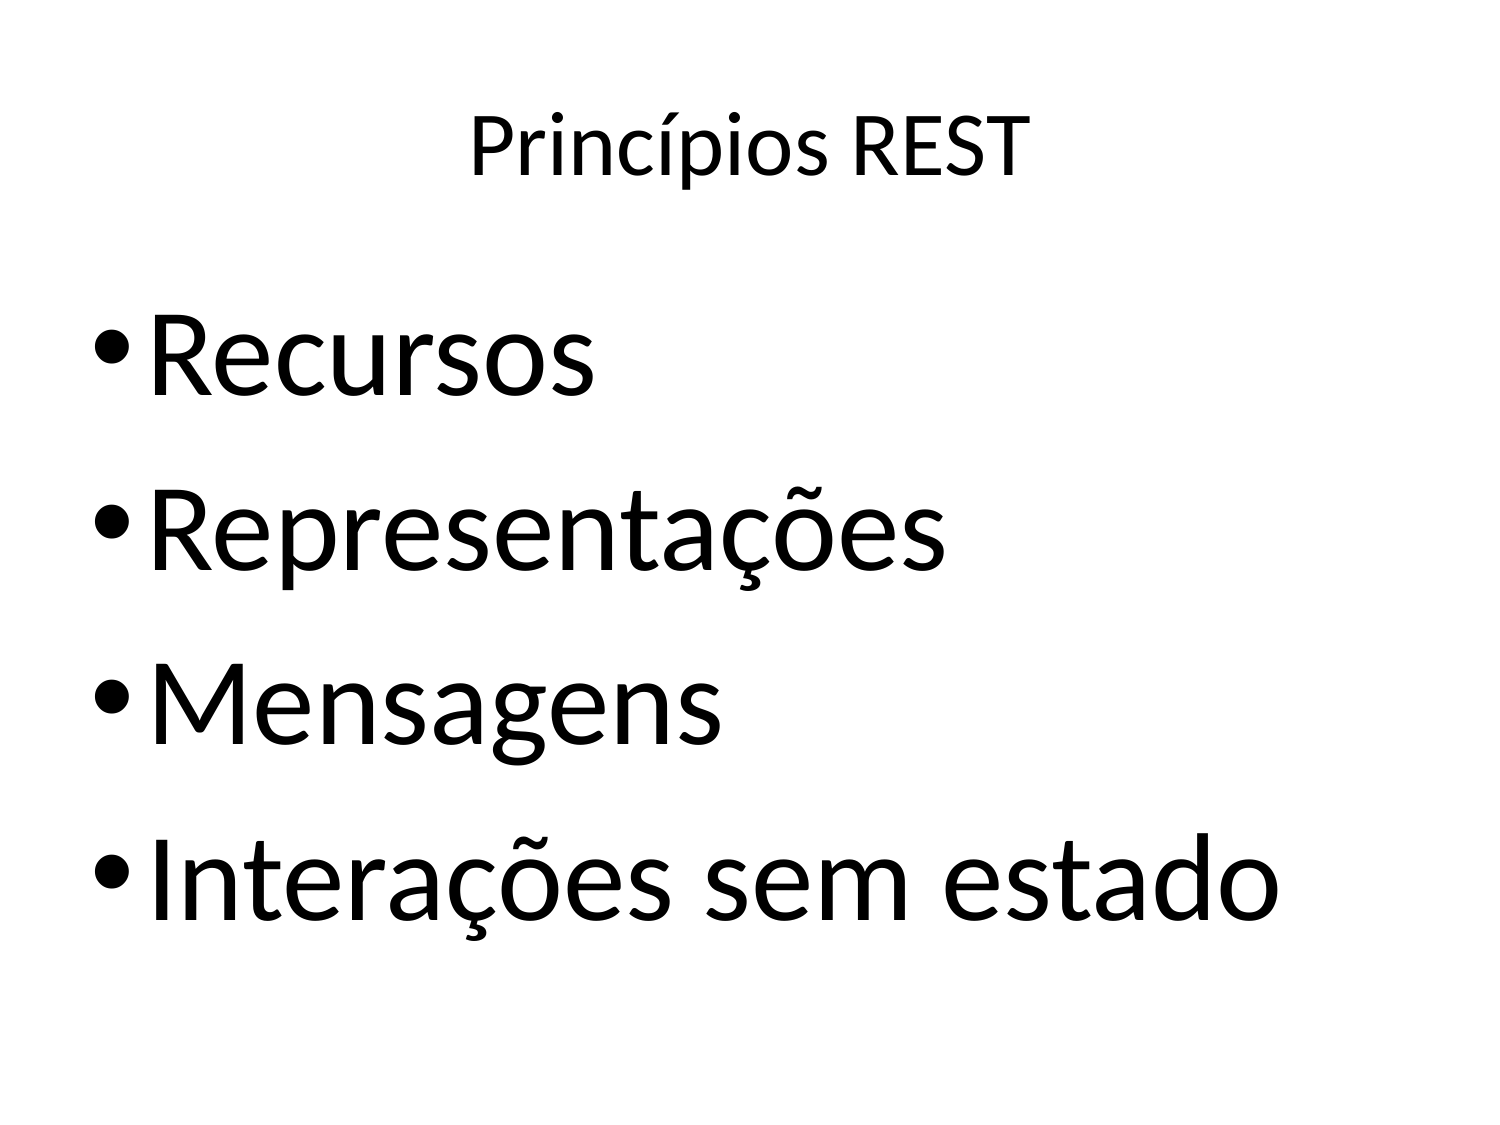

# Princípios REST
Recursos
Representações
Mensagens
Interações sem estado